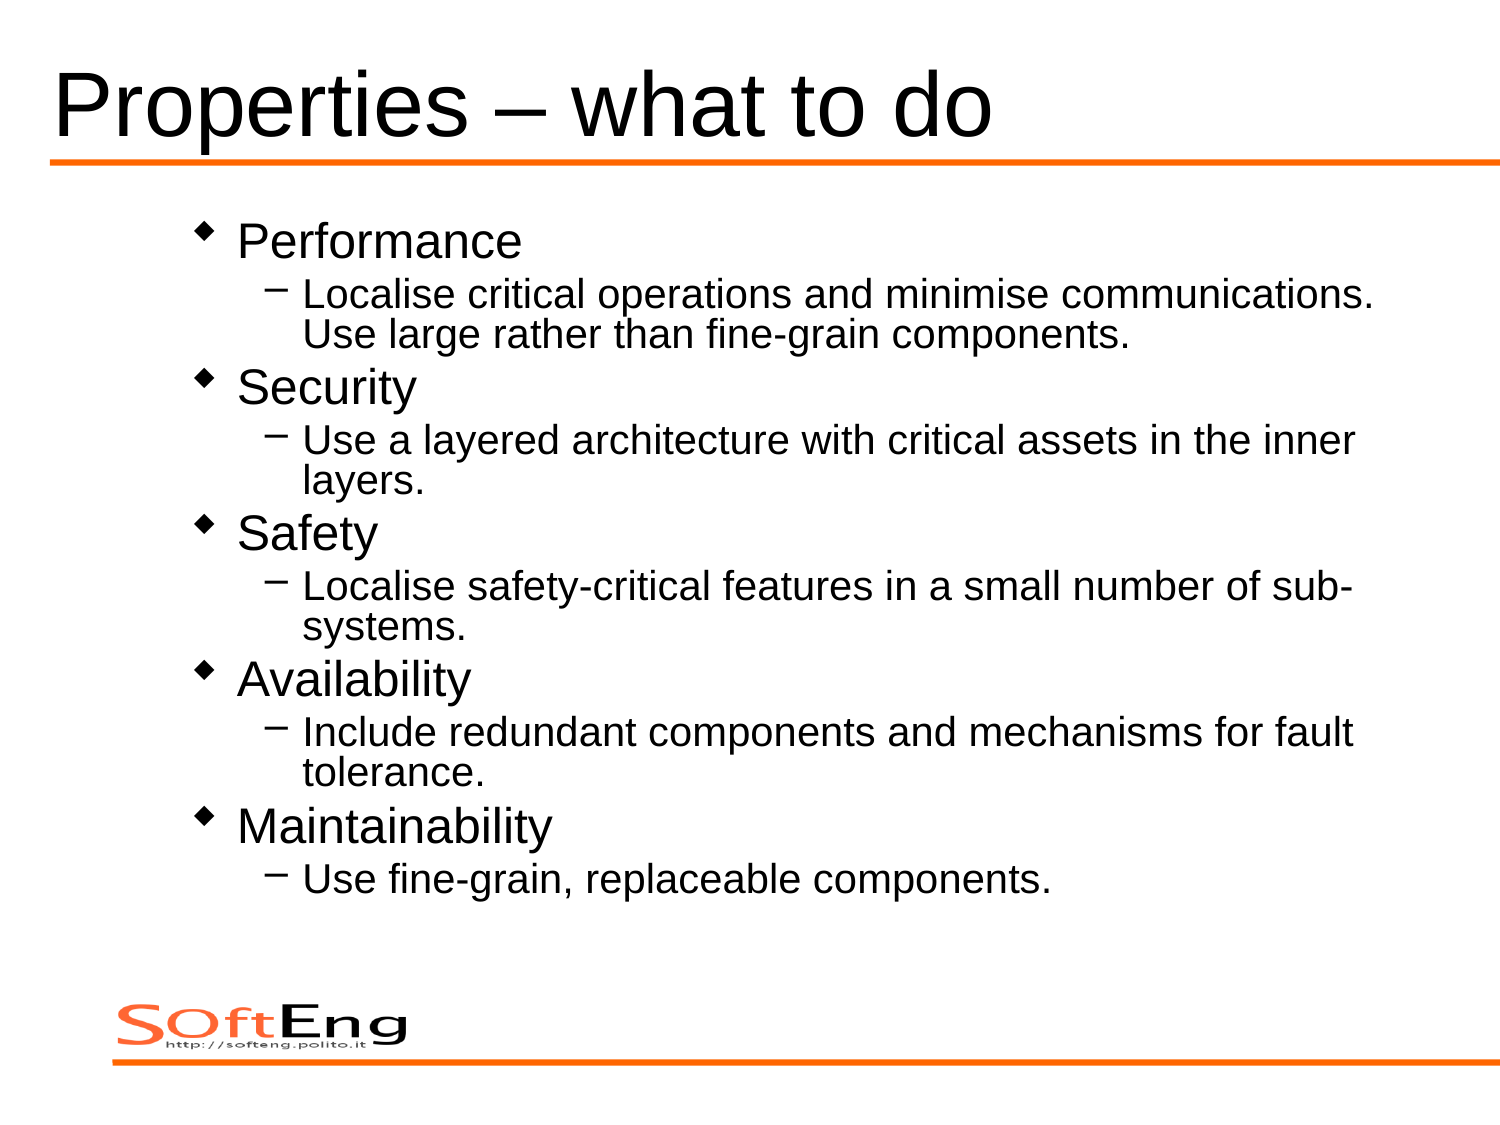

# Properties – what to do
Performance
Localise critical operations and minimise communications. Use large rather than fine-grain components.
Security
Use a layered architecture with critical assets in the inner layers.
Safety
Localise safety-critical features in a small number of sub-systems.
Availability
Include redundant components and mechanisms for fault tolerance.
Maintainability
Use fine-grain, replaceable components.